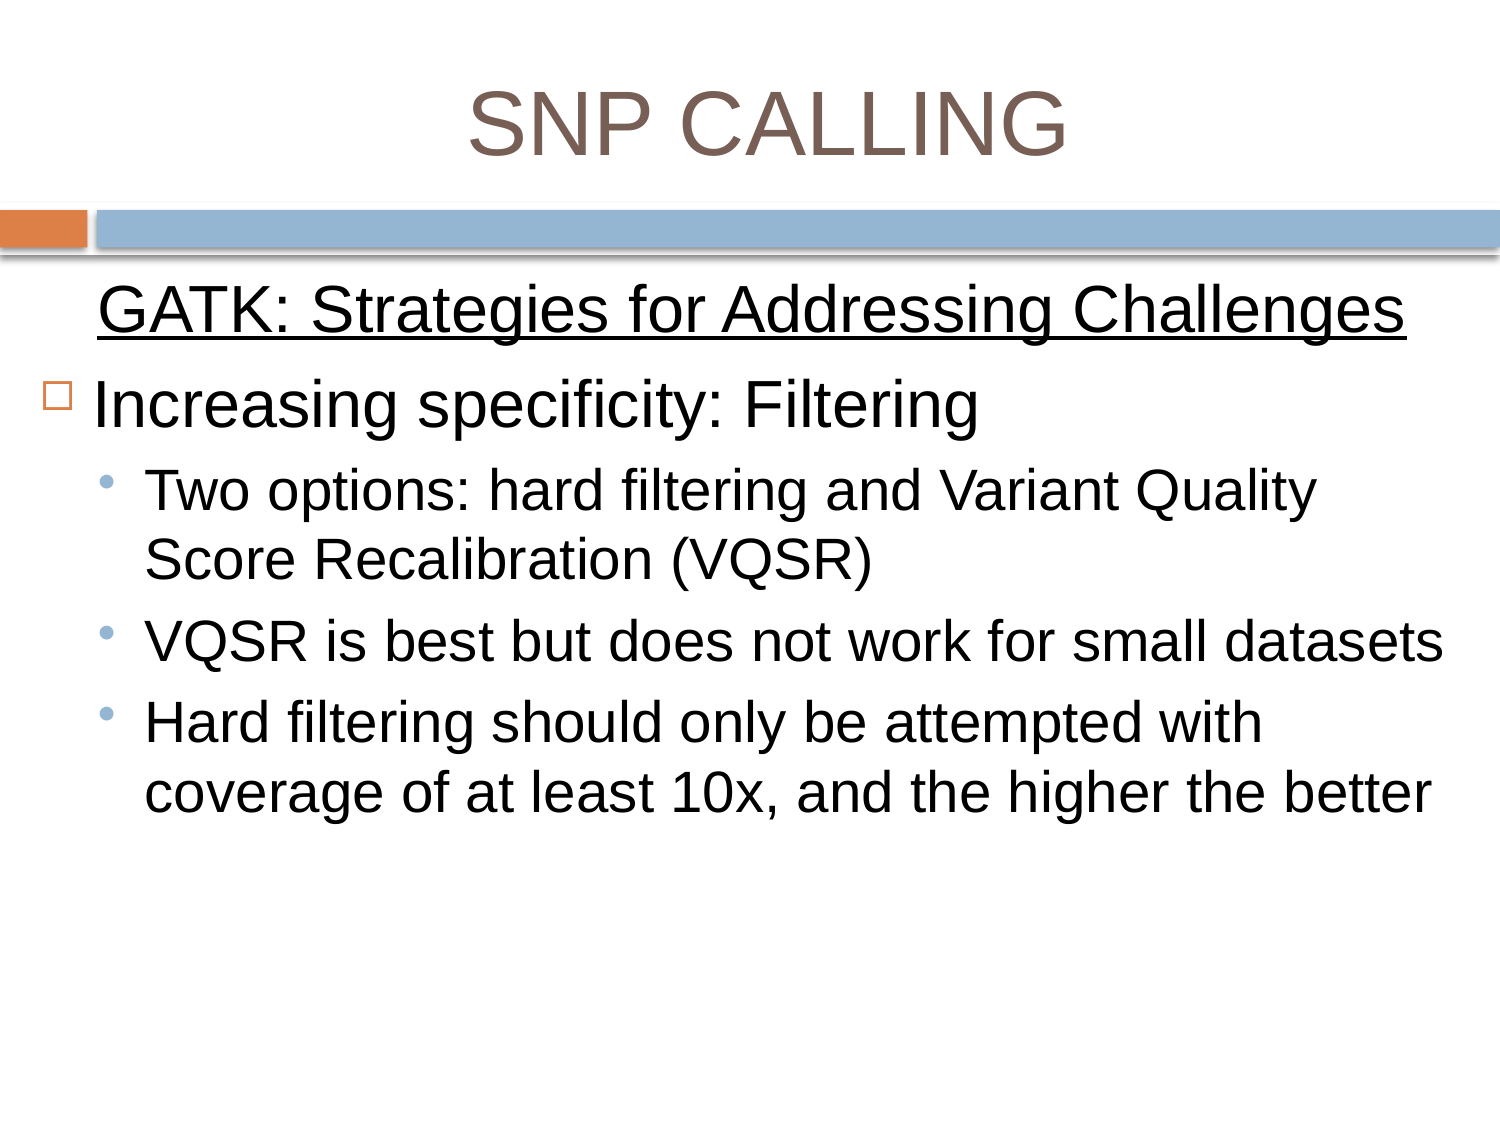

# SNP CALLING
GATK: Strategies for Addressing Challenges
Increasing specificity: Filtering
Two options: hard filtering and Variant Quality Score Recalibration (VQSR)
VQSR is best but does not work for small datasets
Hard filtering should only be attempted with coverage of at least 10x, and the higher the better